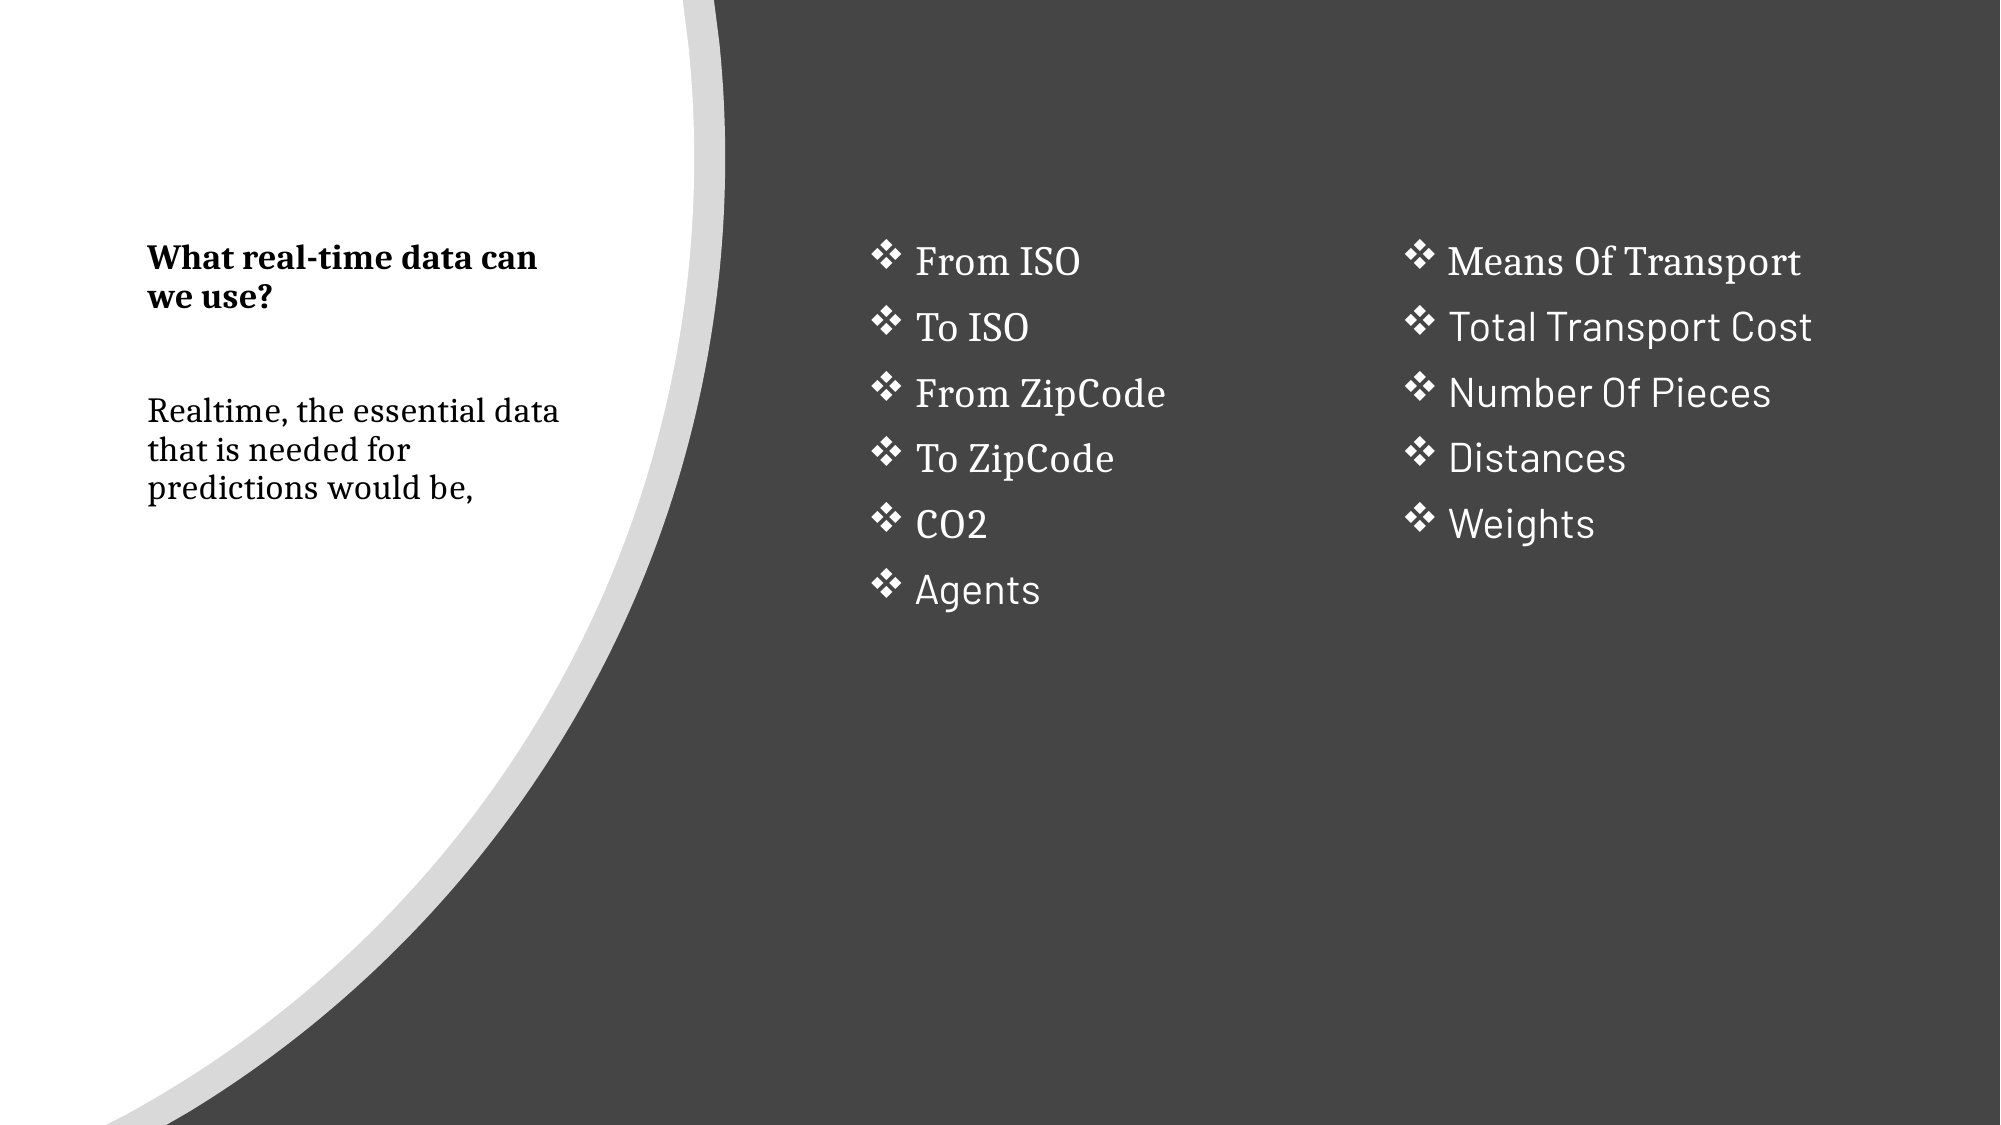

# What real-time data can we use? Realtime, the essential data that is needed for predictions would be,
 From ISO
 To ISO
 From ZipCode
 To ZipCode
 CO2
 Agents
 Means Of Transport
 Total Transport Cost
 Number Of Pieces
 Distances
 Weights